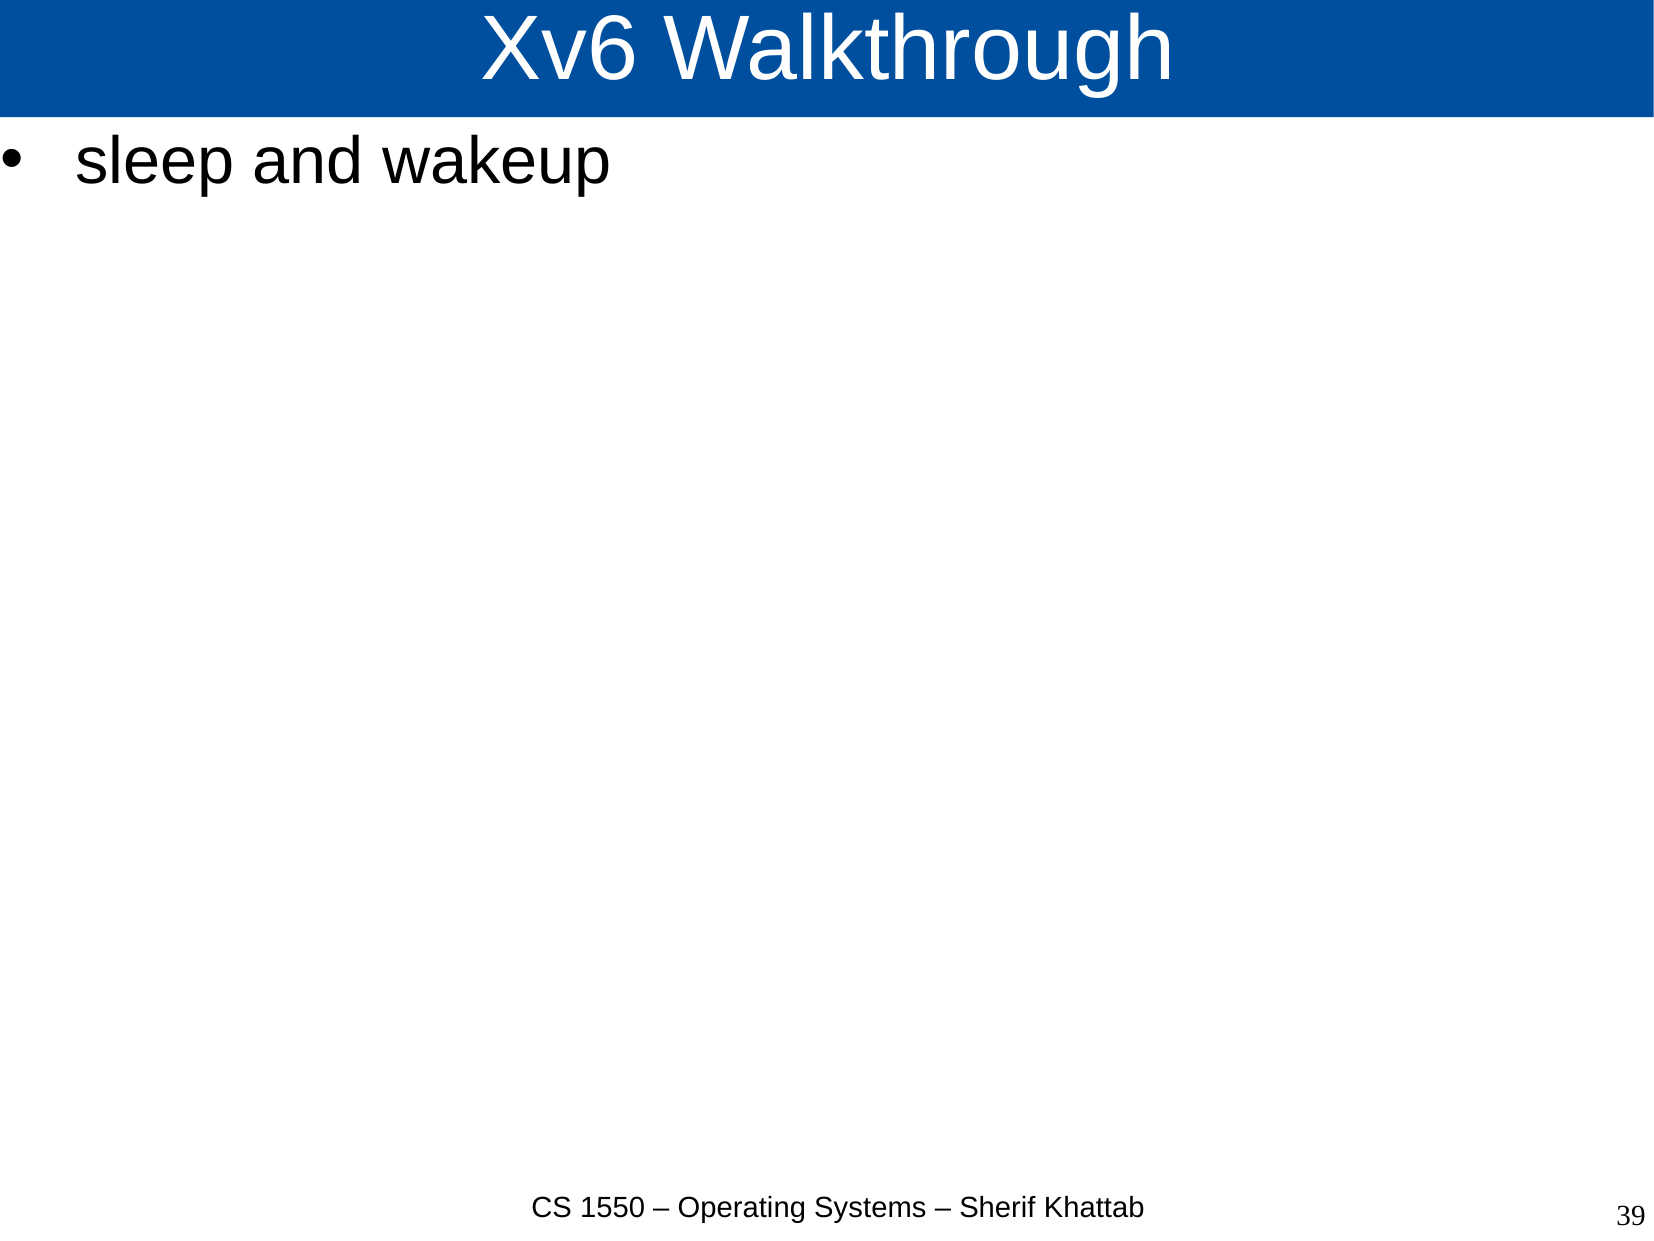

# Xv6 Walkthrough
sleep and wakeup
CS 1550 – Operating Systems – Sherif Khattab
39